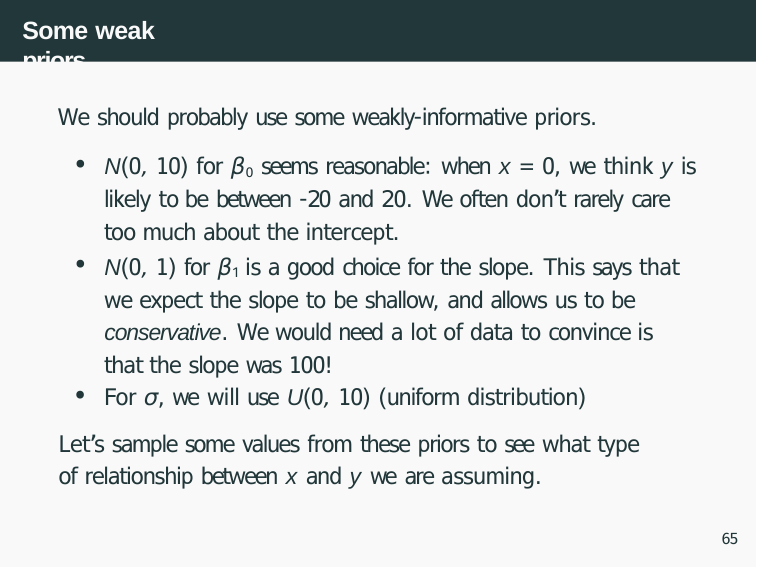

# Some weak priors
We should probably use some weakly-informative priors.
N(0, 10) for β0 seems reasonable: when x = 0, we think y is likely to be between -20 and 20. We often don’t rarely care too much about the intercept.
N(0, 1) for β1 is a good choice for the slope. This says that we expect the slope to be shallow, and allows us to be conservative. We would need a lot of data to convince is that the slope was 100!
For σ, we will use U(0, 10) (uniform distribution)
Let’s sample some values from these priors to see what type of relationship between x and y we are assuming.
65